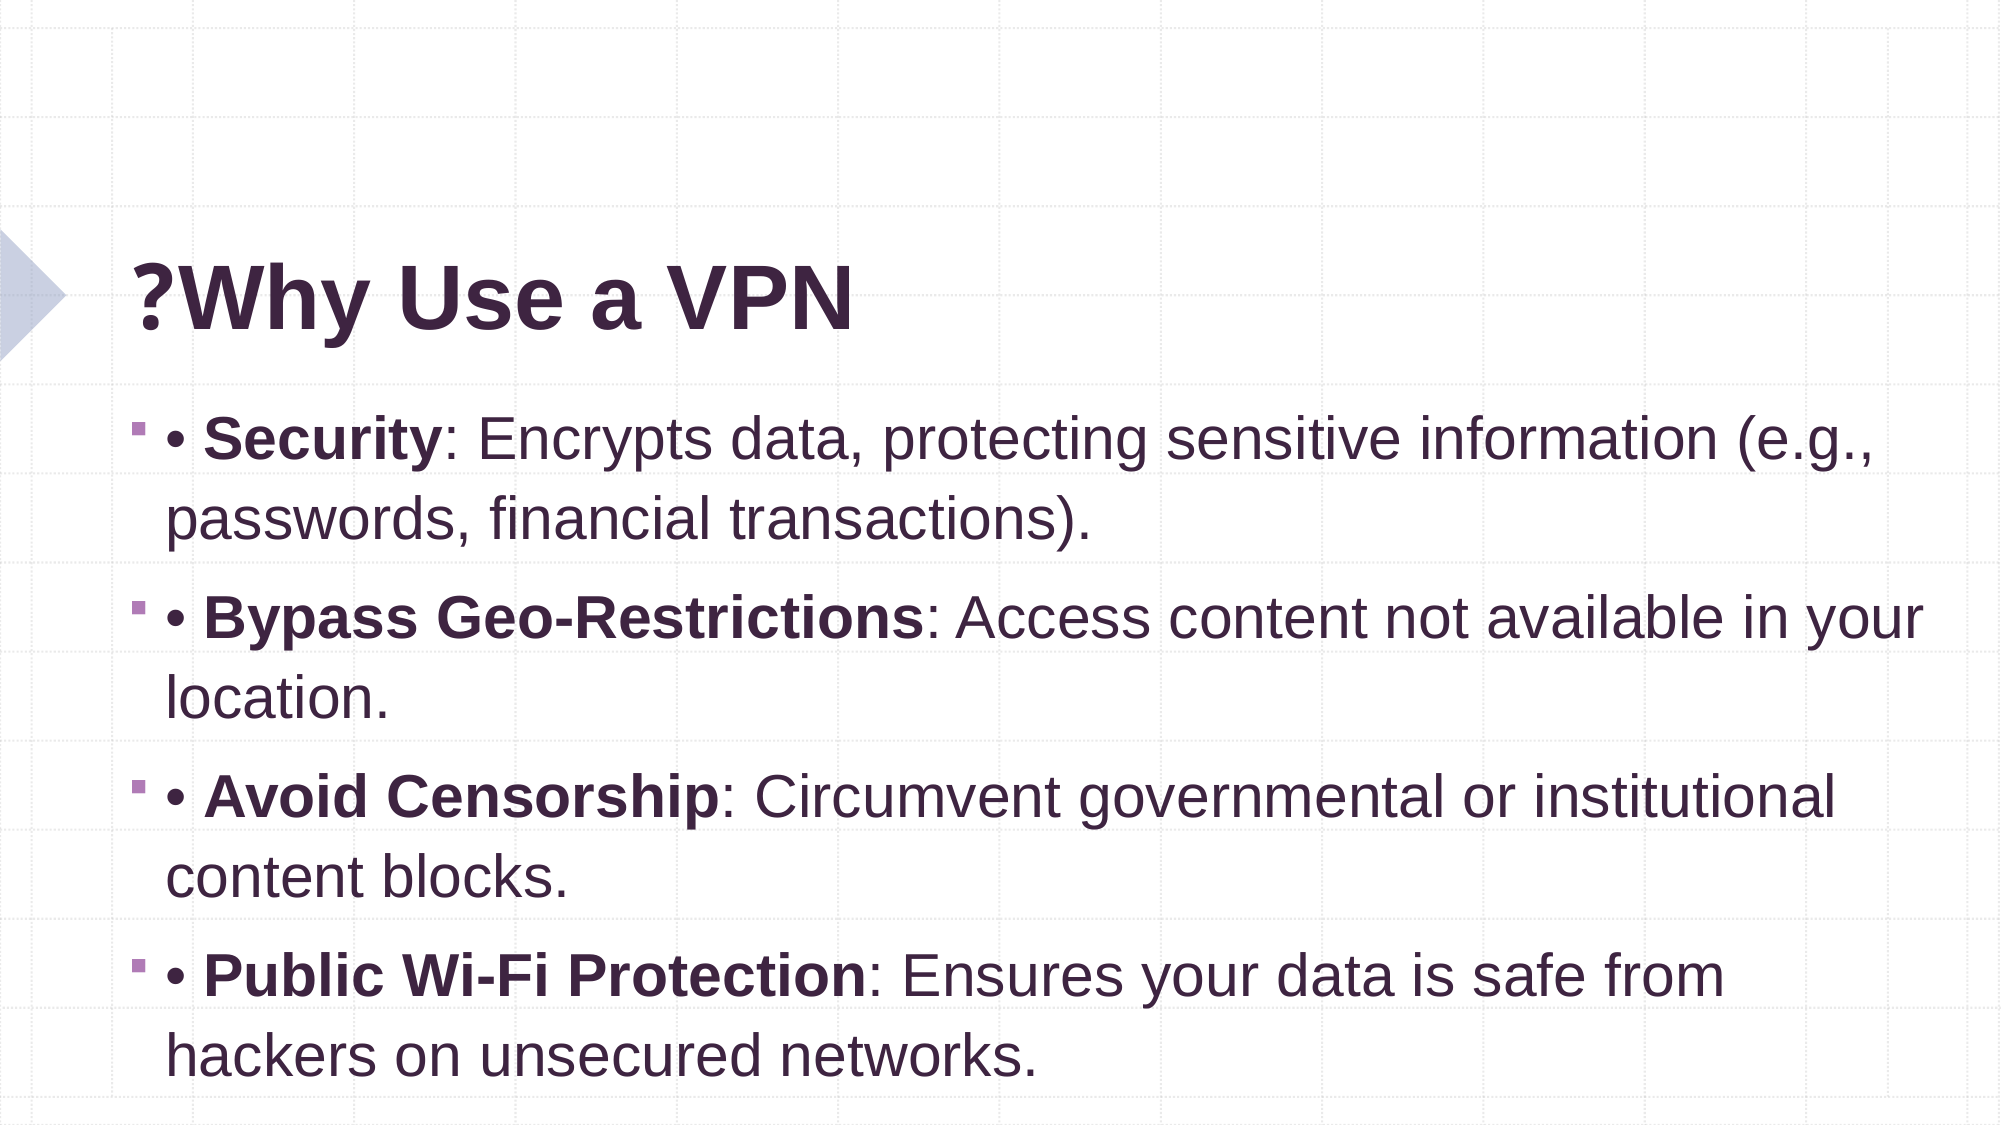

# Why Use a VPN?
• Security: Encrypts data, protecting sensitive information (e.g., passwords, financial transactions).
• Bypass Geo-Restrictions: Access content not available in your location.
• Avoid Censorship: Circumvent governmental or institutional content blocks.
• Public Wi-Fi Protection: Ensures your data is safe from hackers on unsecured networks.